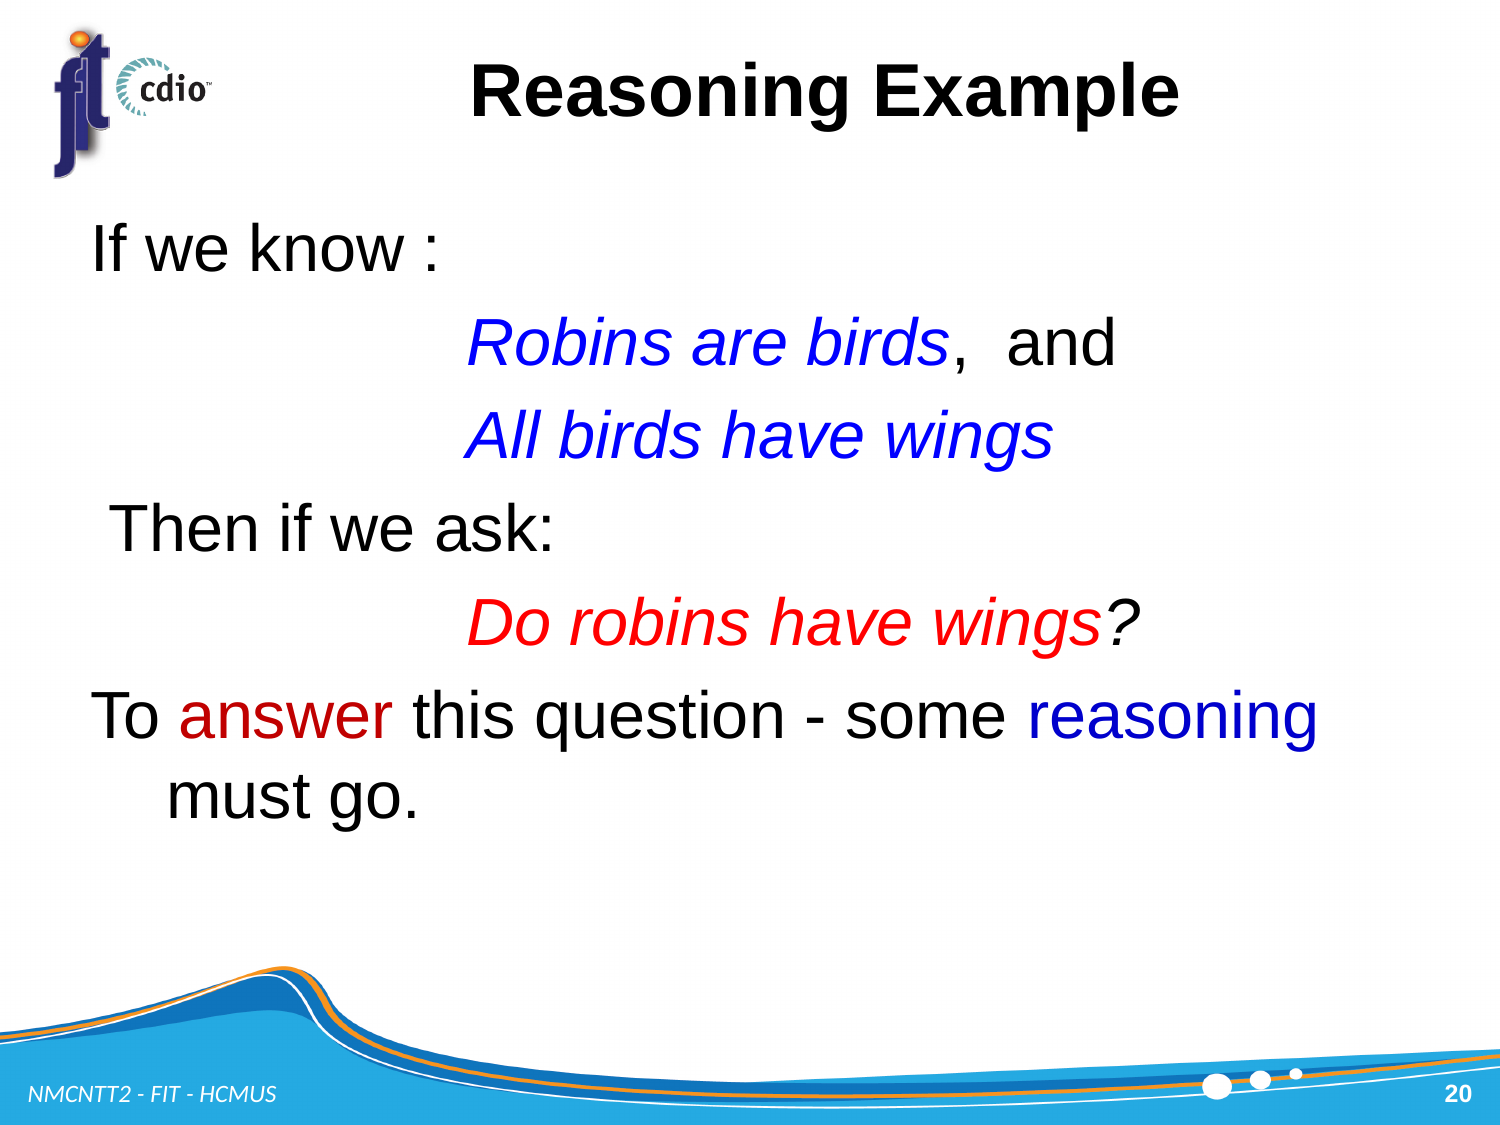

# Reasoning Example
If we know :
			Robins are birds,  and
			All birds have wings
 Then if we ask:
			Do robins have wings?
To answer this question - some reasoning must go.

NMCNTT2 - FIT - HCMUS
20